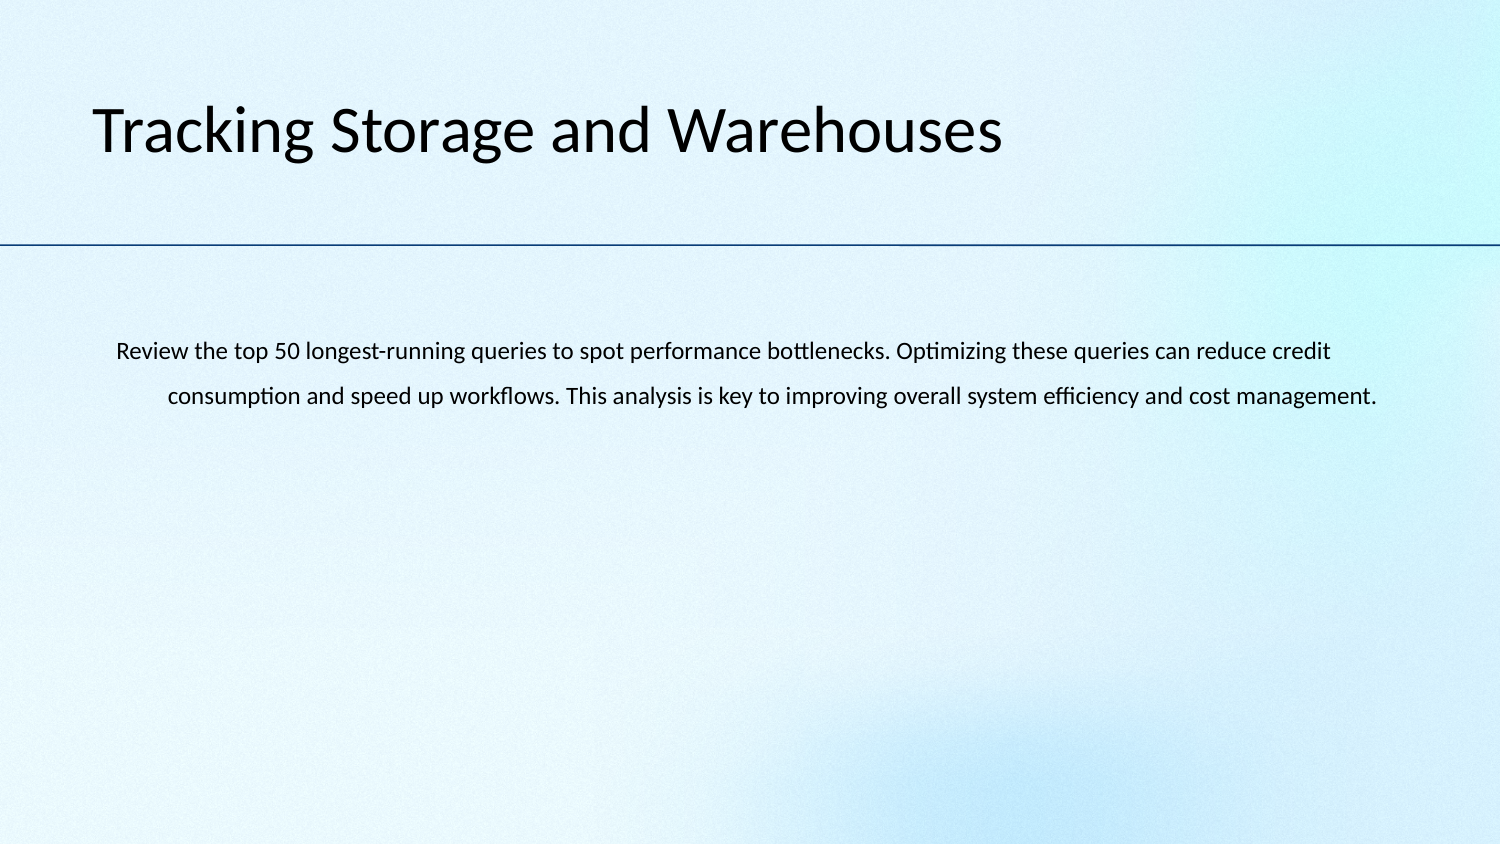

Tracking Storage and Warehouses
Review the top 50 longest-running queries to spot performance bottlenecks. Optimizing these queries can reduce credit consumption and speed up workflows. This analysis is key to improving overall system efficiency and cost management.